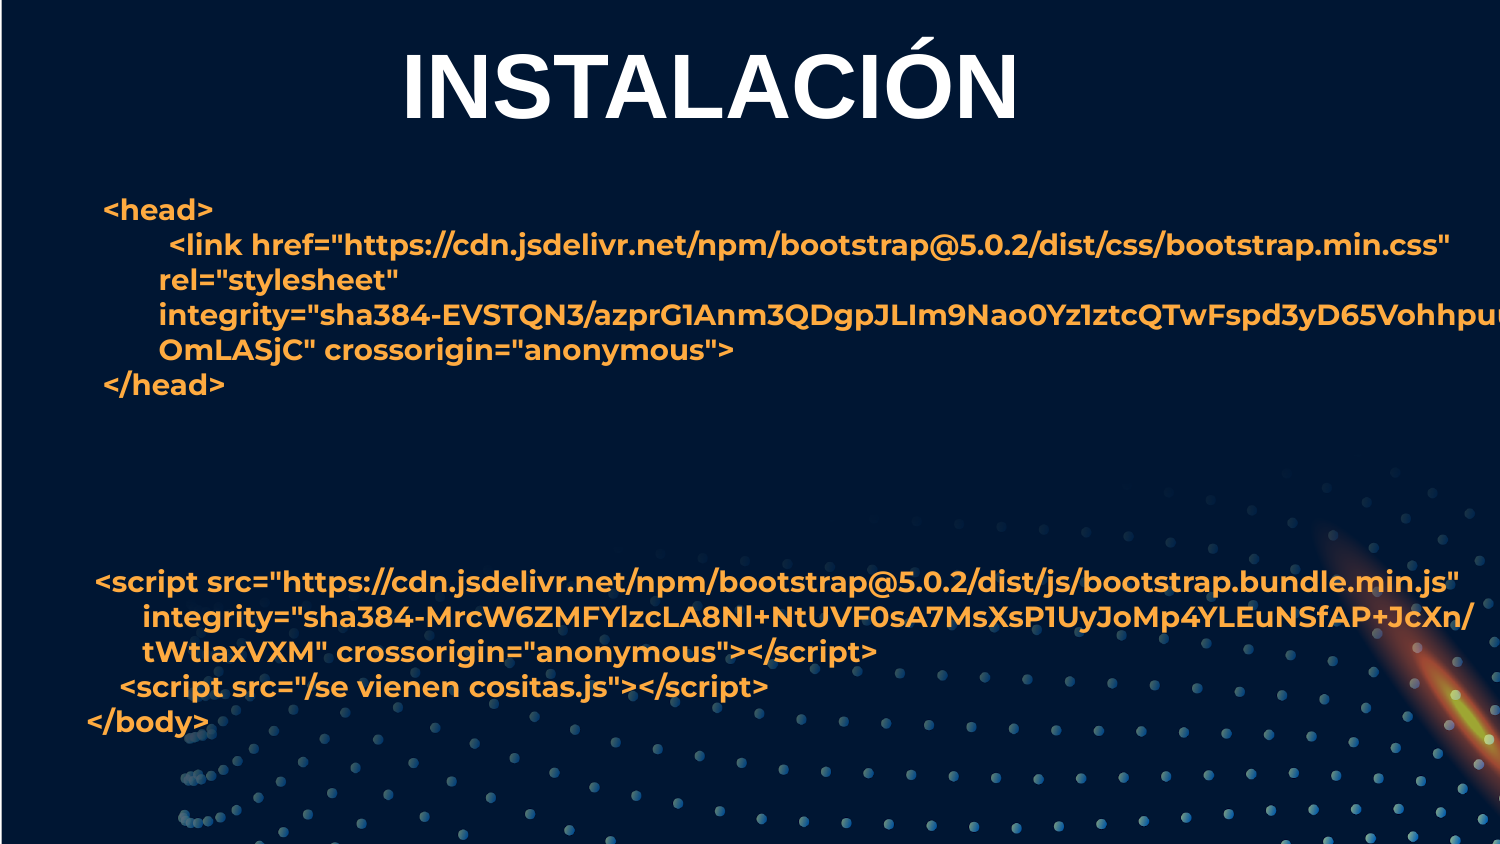

INSTALACIÓN
<head>
        <link href="https://cdn.jsdelivr.net/npm/bootstrap@5.0.2/dist/css/bootstrap.min.css" rel="stylesheet" integrity="sha384-EVSTQN3/azprG1Anm3QDgpJLIm9Nao0Yz1ztcQTwFspd3yD65VohhpuuCOmLASjC" crossorigin="anonymous">
</head>
 <script src="https://cdn.jsdelivr.net/npm/bootstrap@5.0.2/dist/js/bootstrap.bundle.min.js" integrity="sha384-MrcW6ZMFYlzcLA8Nl+NtUVF0sA7MsXsP1UyJoMp4YLEuNSfAP+JcXn/tWtIaxVXM" crossorigin="anonymous"></script>
    <script src="/se vienen cositas.js"></script>
</body>